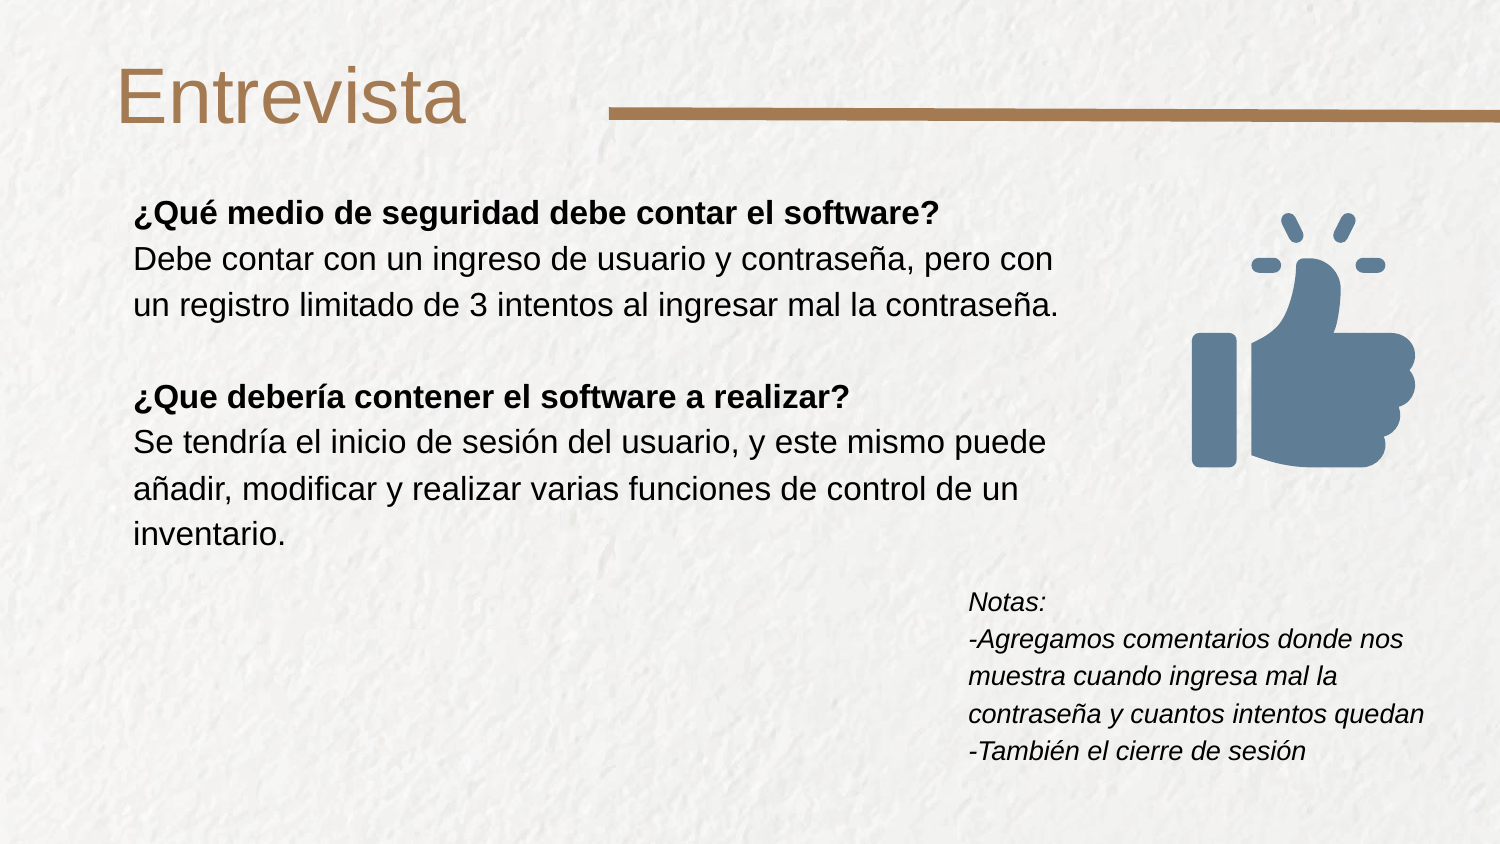

# Entrevista
¿Qué medio de seguridad debe contar el software?
Debe contar con un ingreso de usuario y contraseña, pero con un registro limitado de 3 intentos al ingresar mal la contraseña.

¿Que debería contener el software a realizar?
Se tendría el inicio de sesión del usuario, y este mismo puede añadir, modificar y realizar varias funciones de control de un inventario.

Notas:
-Agregamos comentarios donde nos muestra cuando ingresa mal la contraseña y cuantos intentos quedan
-También el cierre de sesión